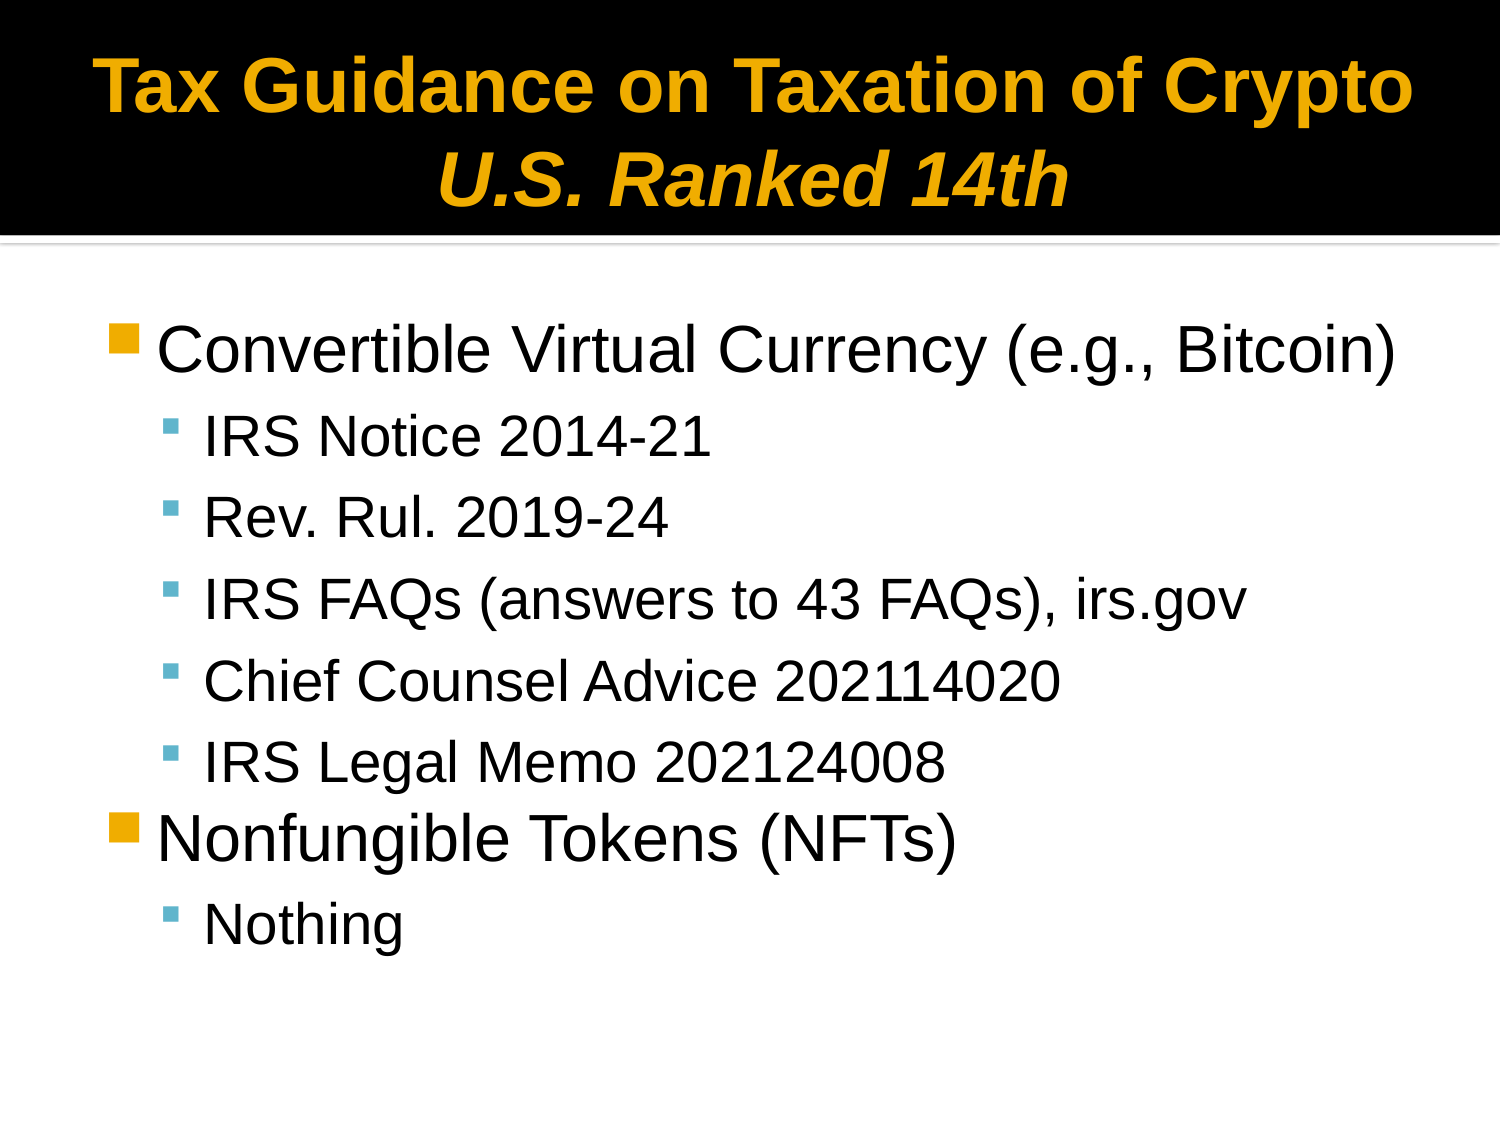

# Tax Guidance on Taxation of Crypto U.S. Ranked 14th
Convertible Virtual Currency (e.g., Bitcoin)
IRS Notice 2014-21
Rev. Rul. 2019-24
IRS FAQs (answers to 43 FAQs), irs.gov
Chief Counsel Advice 202114020
IRS Legal Memo 202124008
Nonfungible Tokens (NFTs)
Nothing